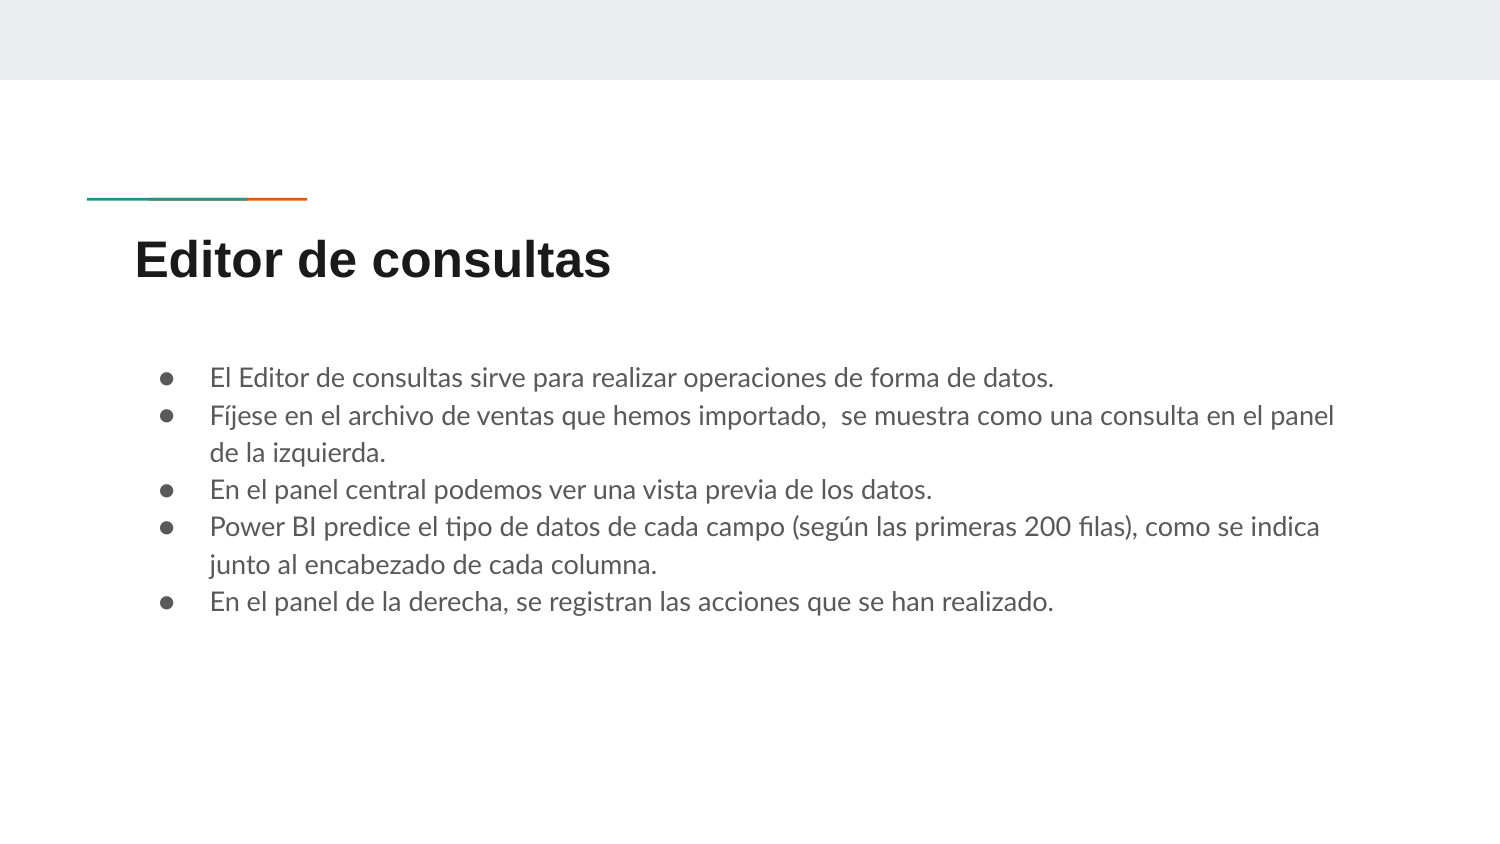

# Editor de consultas
El Editor de consultas sirve para realizar operaciones de forma de datos.
Fíjese en el archivo de ventas que hemos importado,  se muestra como una consulta en el panel de la izquierda.
En el panel central podemos ver una vista previa de los datos.
Power BI predice el tipo de datos de cada campo (según las primeras 200 filas), como se indica junto al encabezado de cada columna.
En el panel de la derecha, se registran las acciones que se han realizado.